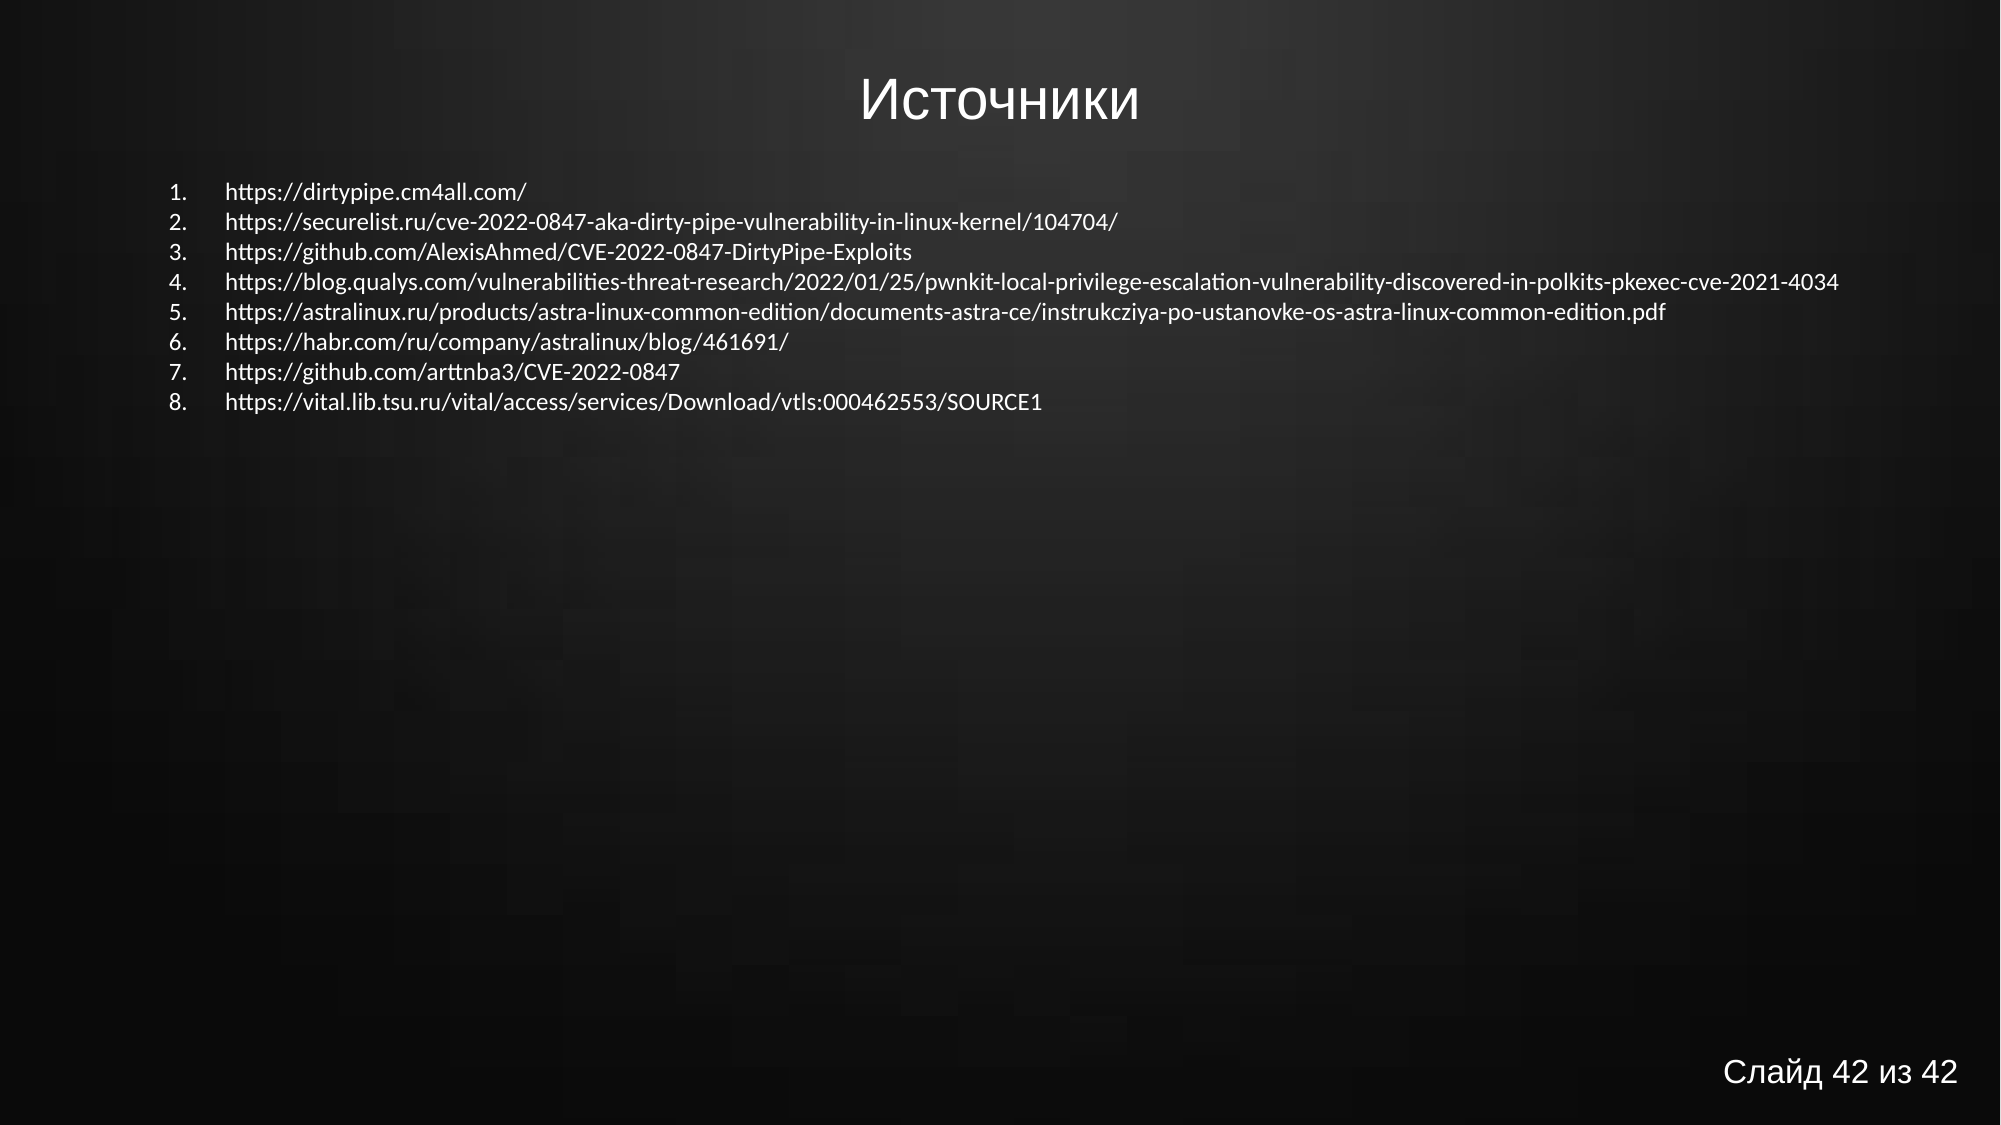

# Источники
https://dirtypipe.cm4all.com/
https://securelist.ru/cve-2022-0847-aka-dirty-pipe-vulnerability-in-linux-kernel/104704/
https://github.com/AlexisAhmed/CVE-2022-0847-DirtyPipe-Exploits
https://blog.qualys.com/vulnerabilities-threat-research/2022/01/25/pwnkit-local-privilege-escalation-vulnerability-discovered-in-polkits-pkexec-cve-2021-4034
https://astralinux.ru/products/astra-linux-common-edition/documents-astra-ce/instrukcziya-po-ustanovke-os-astra-linux-common-edition.pdf
https://habr.com/ru/company/astralinux/blog/461691/
https://github.com/arttnba3/CVE-2022-0847
https://vital.lib.tsu.ru/vital/access/services/Download/vtls:000462553/SOURCE1